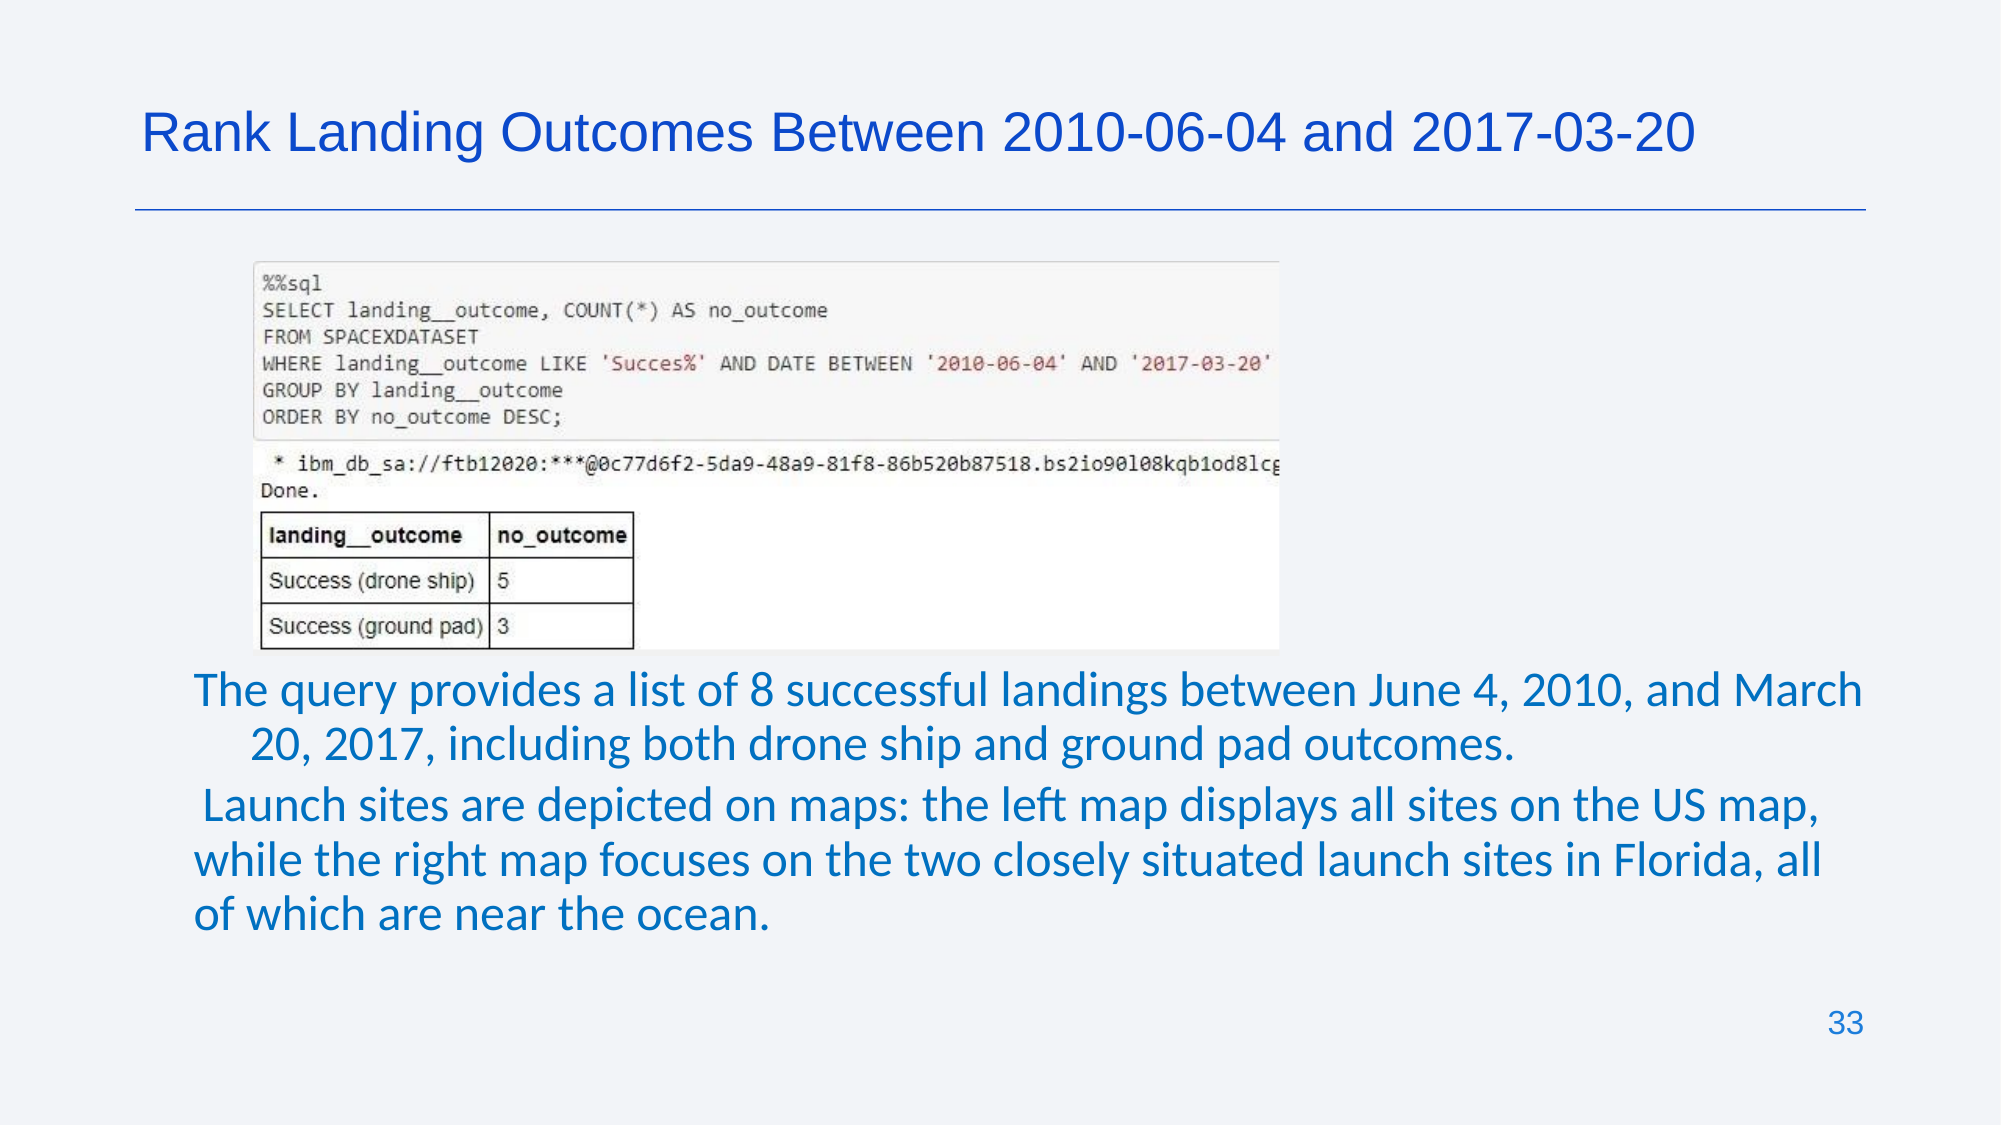

Rank Landing Outcomes Between 2010-06-04 and 2017-03-20

The query provides a list of 8 successful landings between June 4, 2010, and March 20, 2017, including both drone ship and ground pad outcomes.
 Launch sites are depicted on maps: the left map displays all sites on the US map, while the right map focuses on the two closely situated launch sites in Florida, all of which are near the ocean.
33